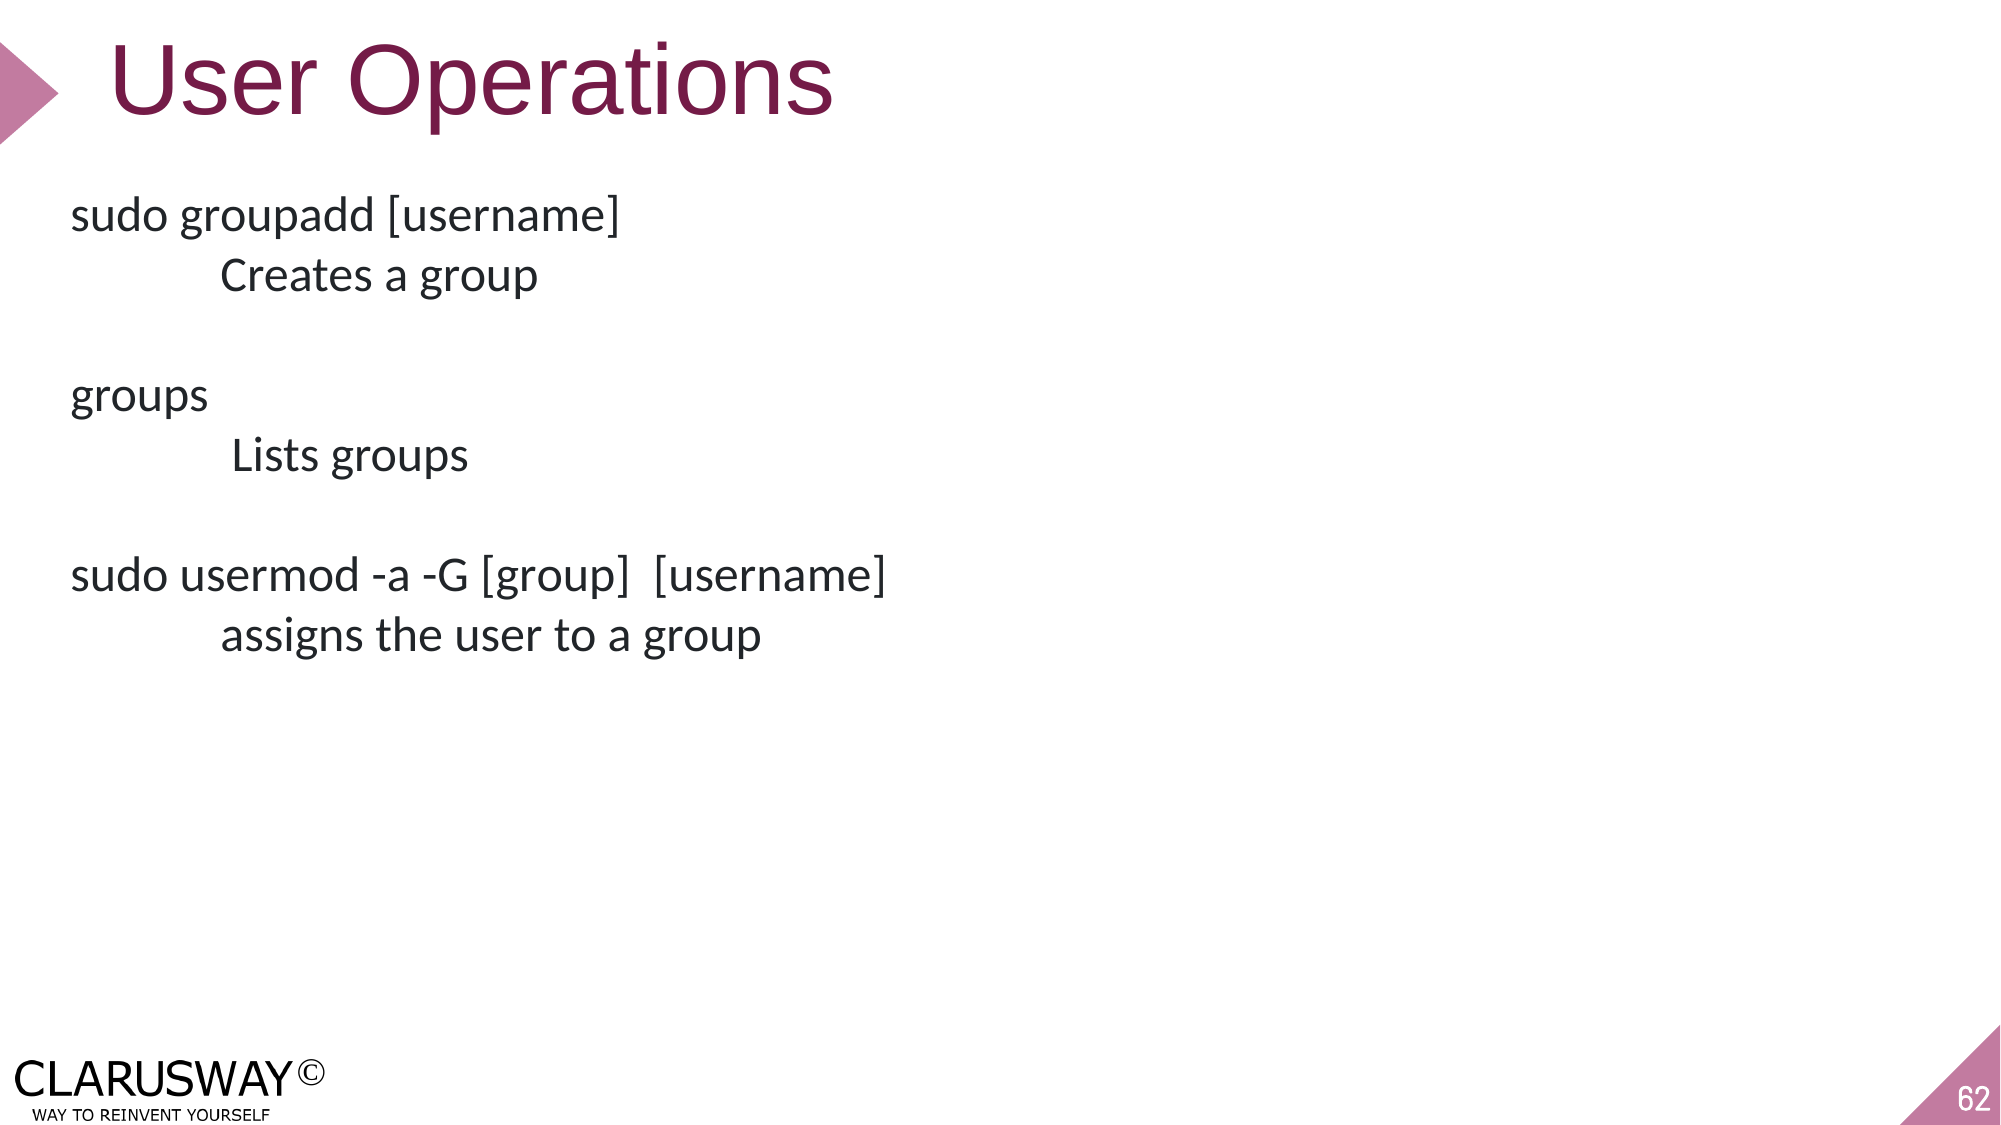

# User Operations
sudo groupadd [username]
	Creates a group

groups
	 Lists groups

sudo usermod -a -G [group]  [username]
	assigns the user to a group

62